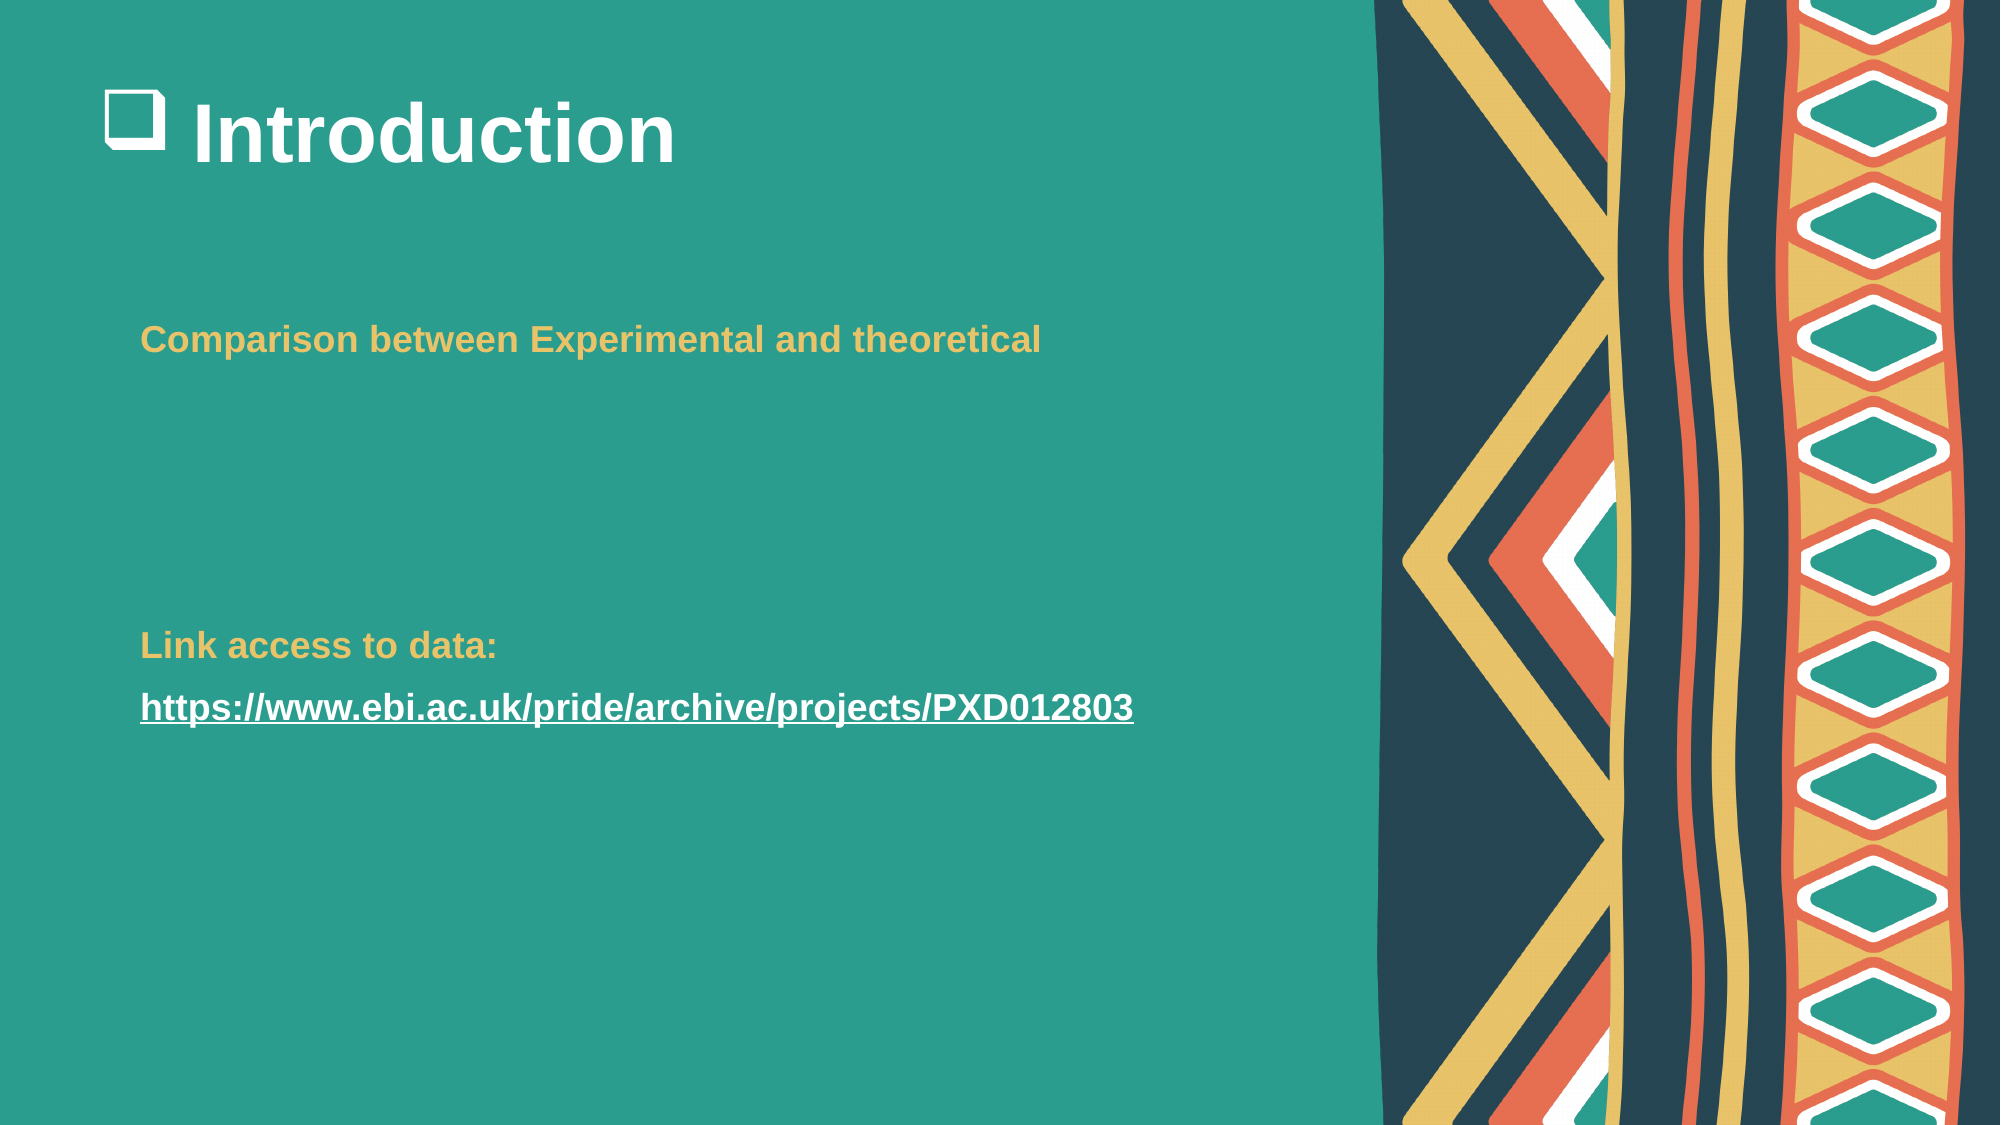

# Introduction
Comparison between Experimental and theoretical

Link access to data:
https://www.ebi.ac.uk/pride/archive/projects/PXD012803